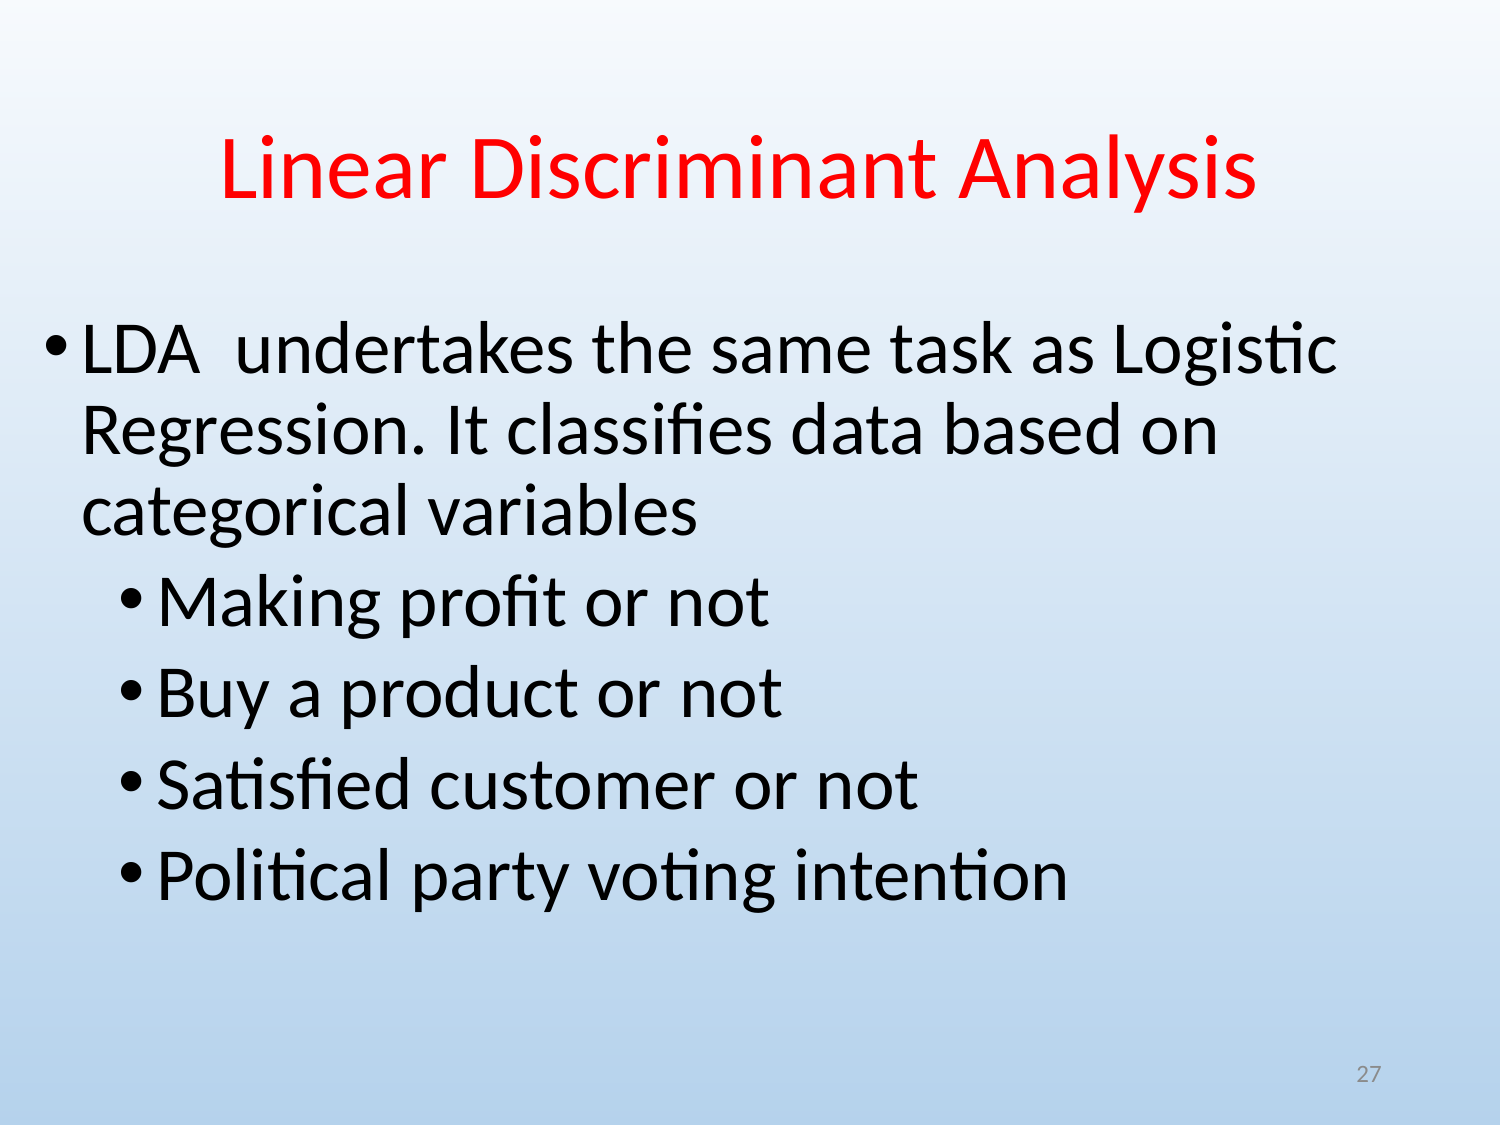

# Linear Discriminant Analysis
LDA  undertakes the same task as Logistic Regression. It classifies data based on categorical variables
Making profit or not
Buy a product or not
Satisfied customer or not
Political party voting intention
27